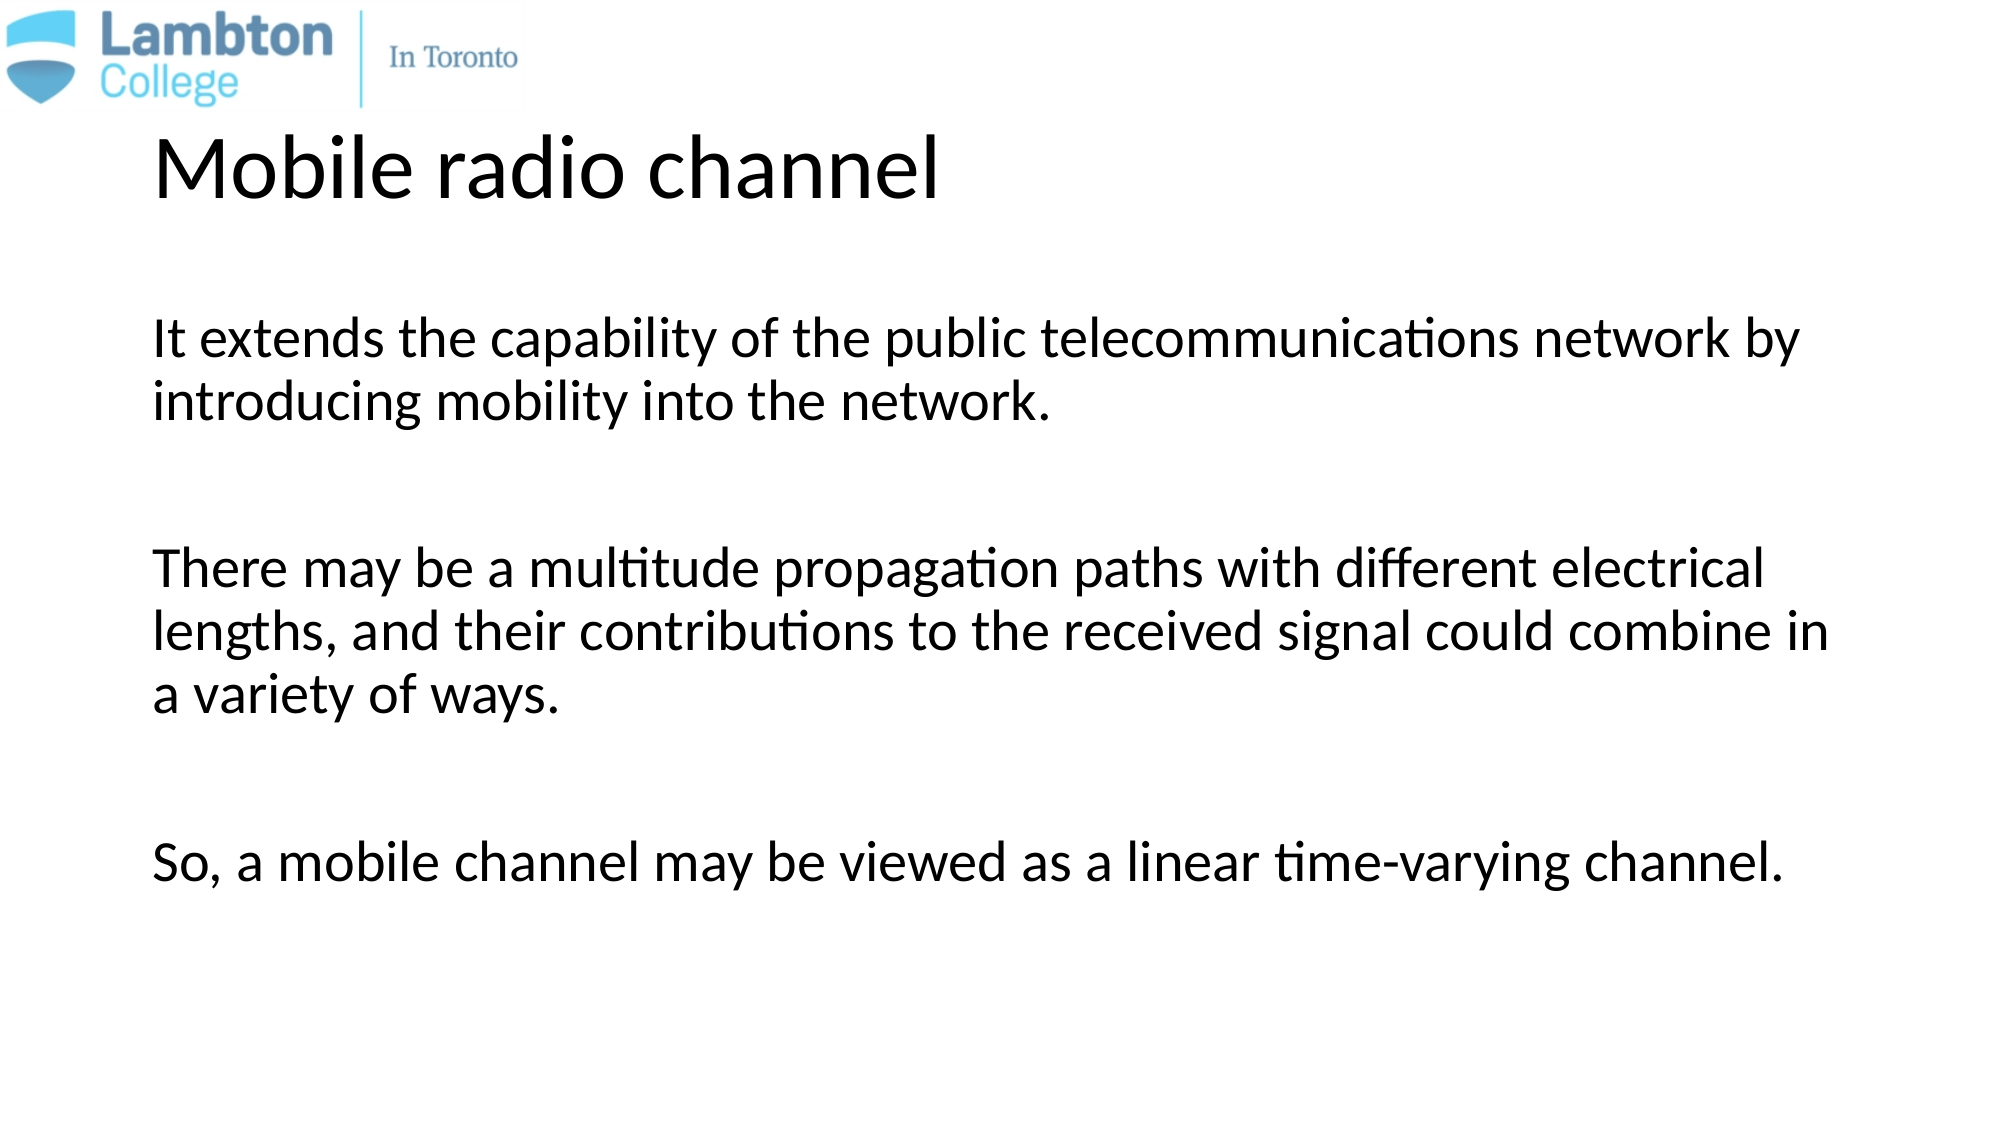

# Mobile radio channel
It extends the capability of the public telecommunications network by introducing mobility into the network.

There may be a multitude propagation paths with different electrical lengths, and their contributions to the received signal could combine in a variety of ways.

So, a mobile channel may be viewed as a linear time-varying channel.